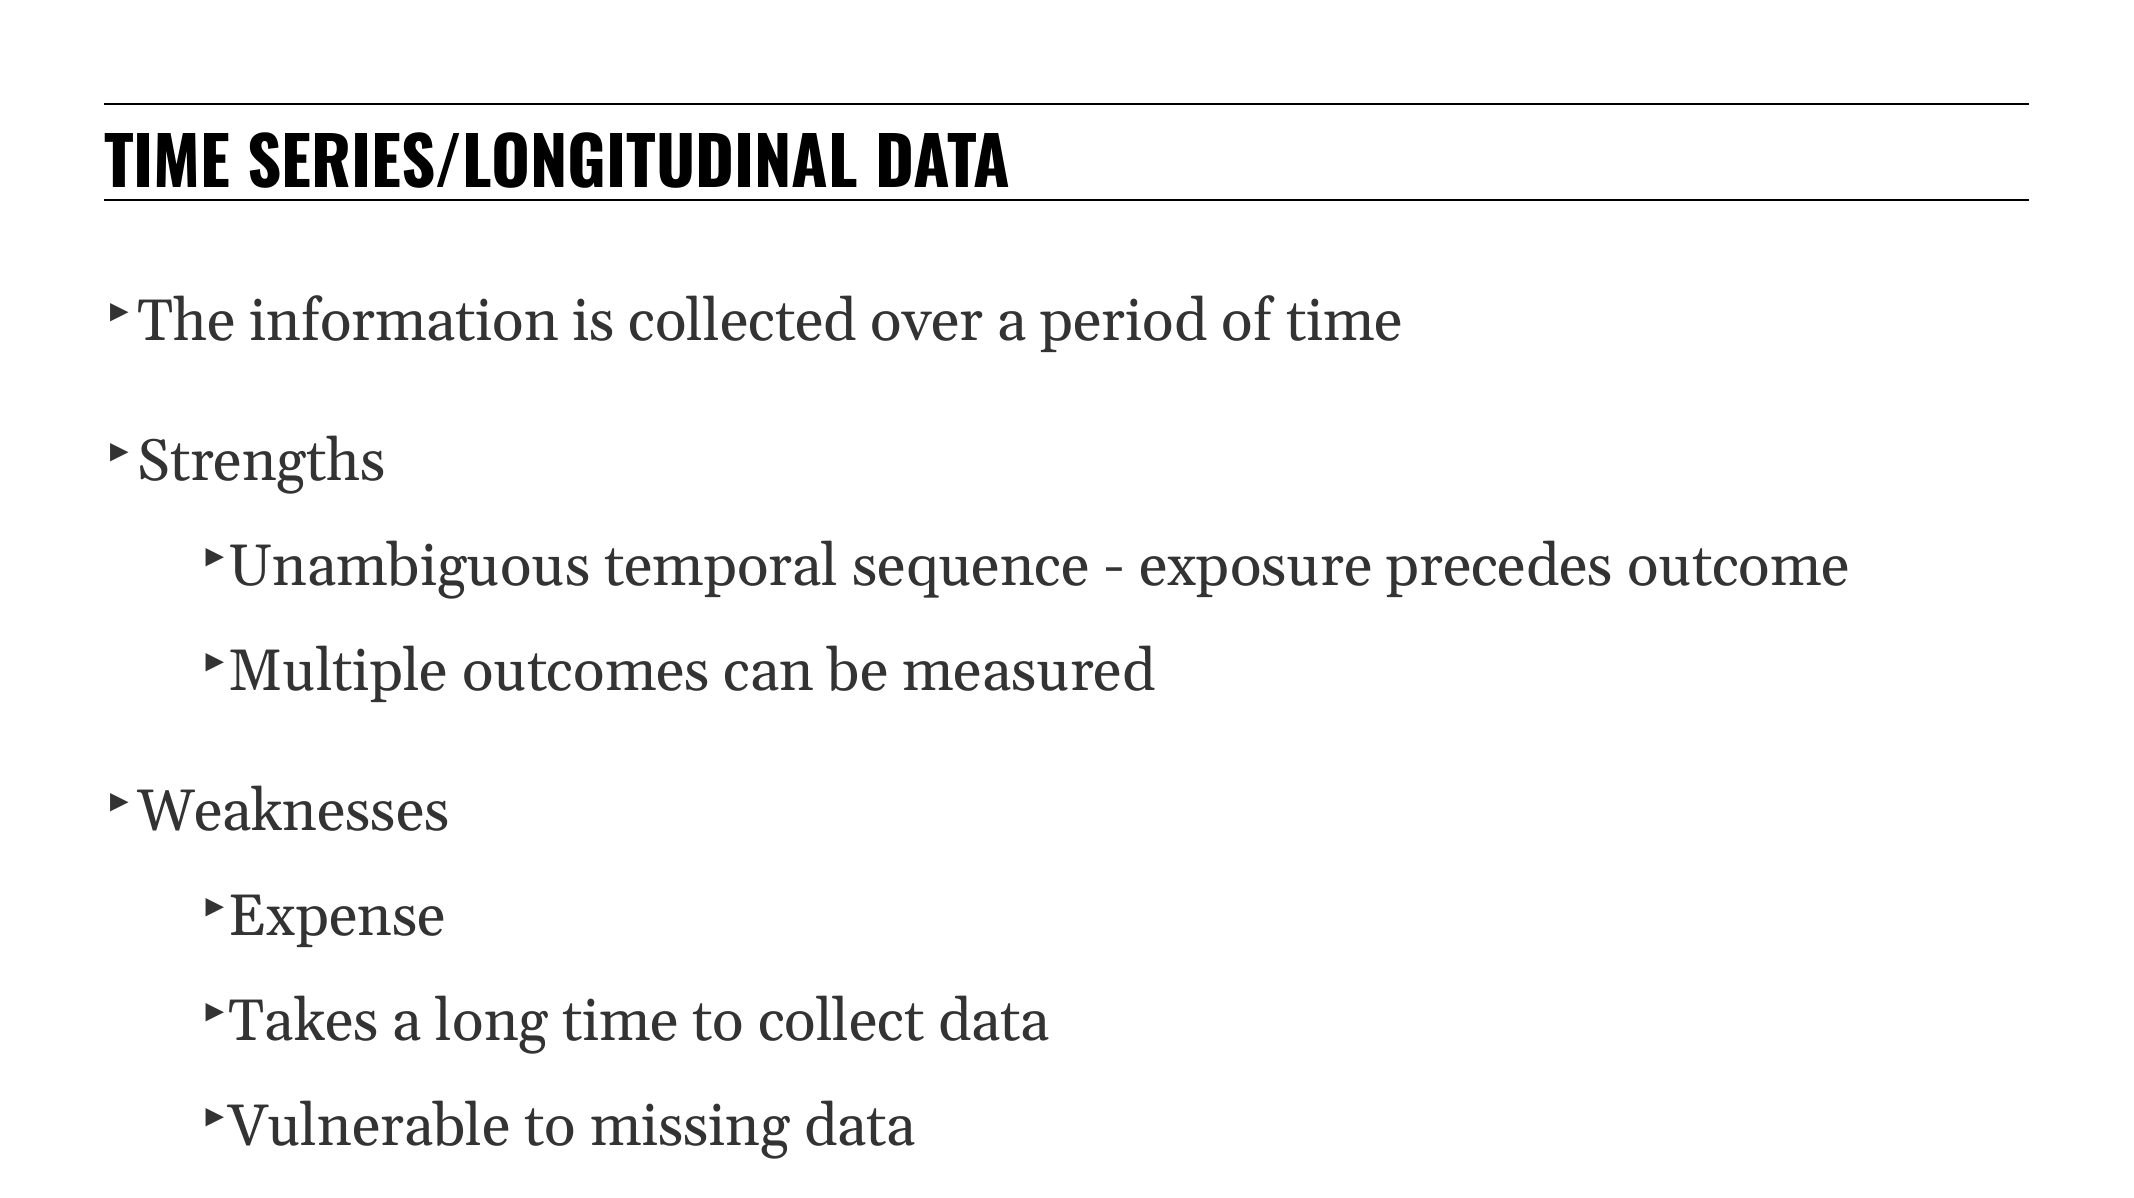

TIME SERIES/LONGITUDINAL DATA

The information is collected over a period of time

Strengths
Unambiguous temporal sequence - exposure precedes outcome
Multiple outcomes can be measured

Weaknesses
Expense
Takes a long time to collect data
Vulnerable to missing data